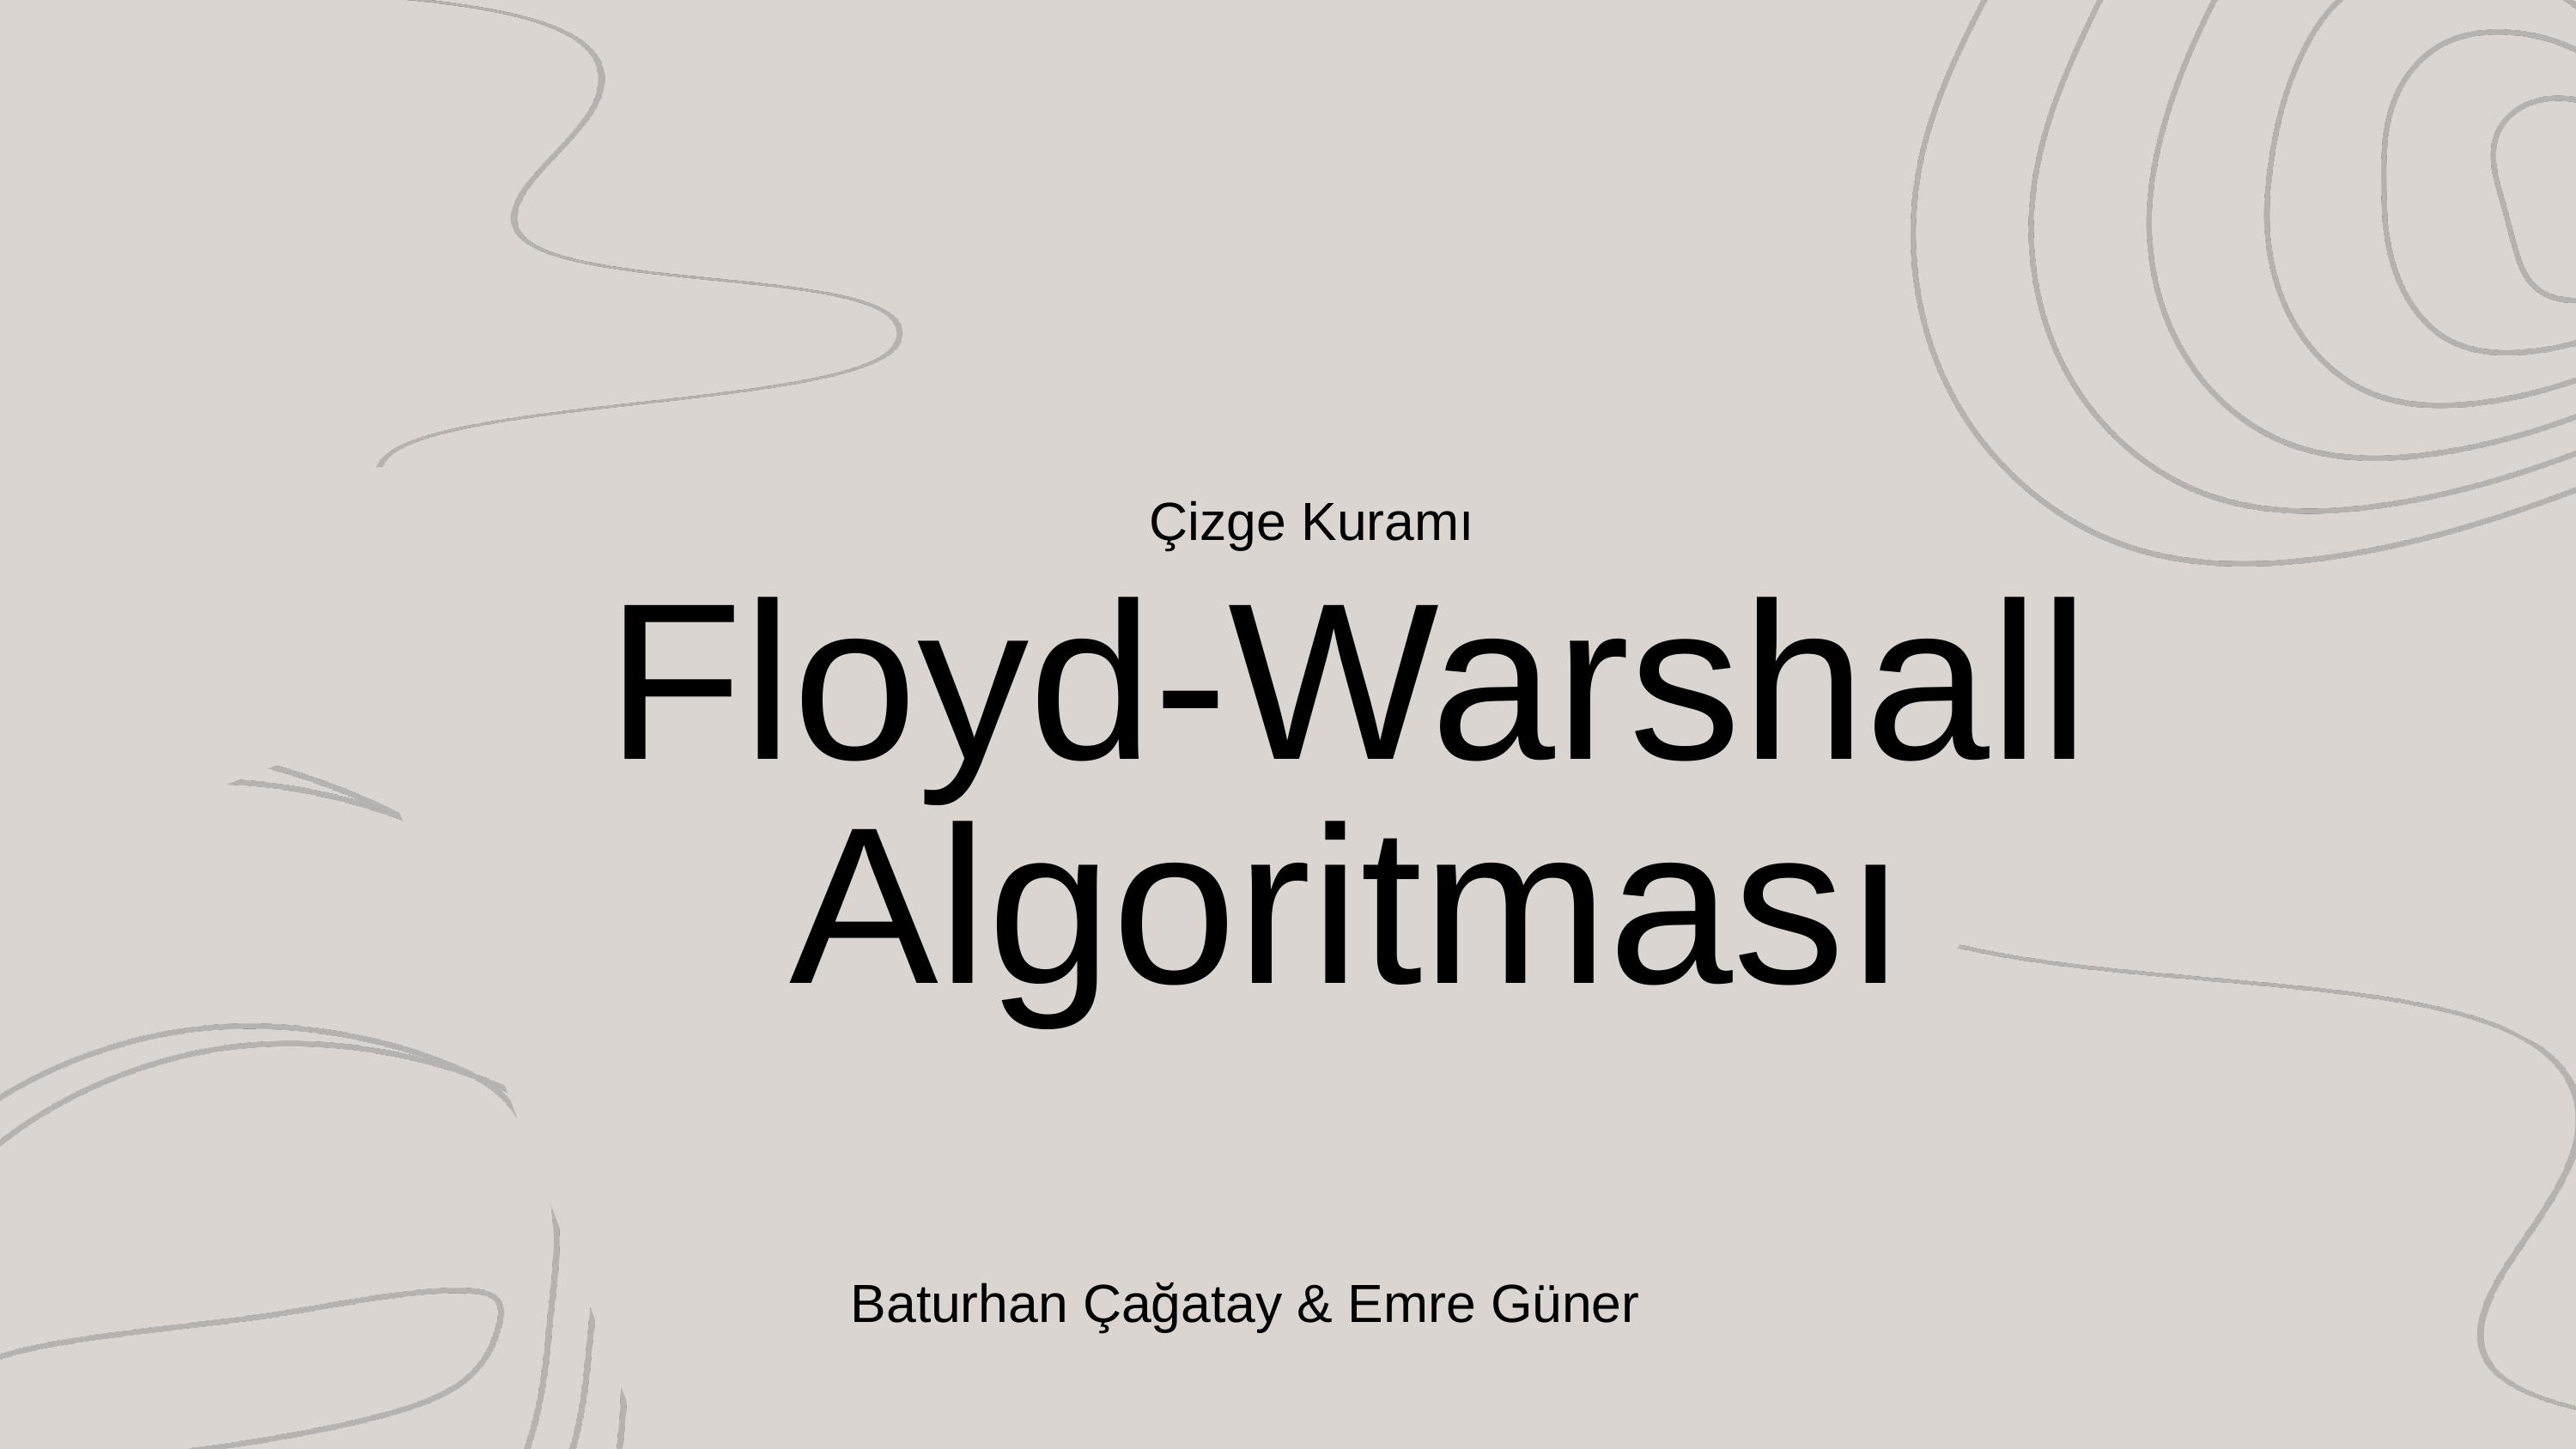

Çizge Kuramı

Floyd-Warshall
Algoritması

 Baturhan Çağatay & Emre Güner